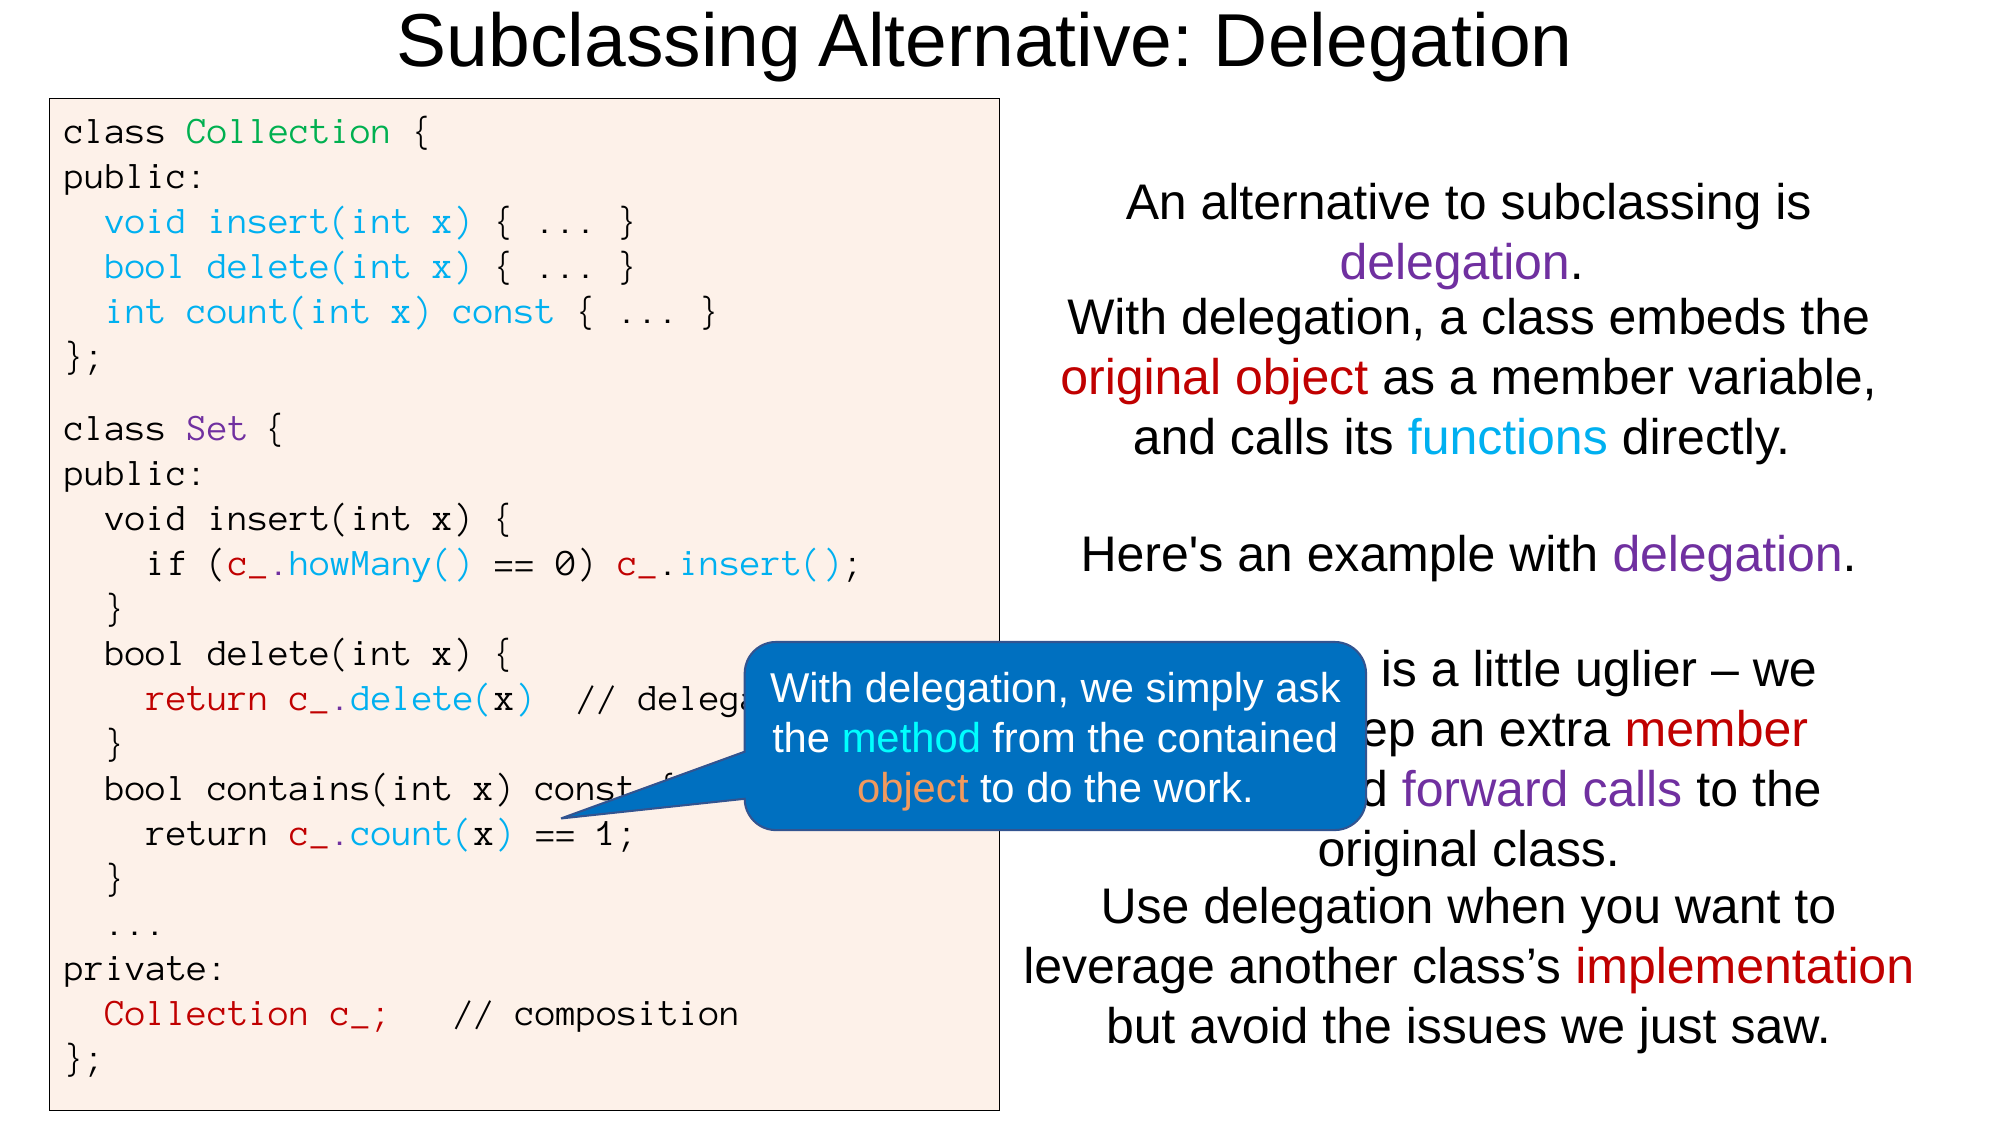

Subclassing Alternative: Delegation
class Collection {
public:
  void insert(int x) { ... }
  bool delete(int x) { ... }
  int count(int x) const { ... }
};

class Set: public Collection {
public:
  void insert(int x) {
    if (c_.howMany() == 0) c_.insert();
  }
  bool delete(int x) {
    return c_.delete(x)  // delegation
  }
  bool contains(int x) const {
    return c_.count(x) == 1;
  }
  ...
private:
  Collection c_;   // composition
};
An alternative to subclassing is delegation.
With delegation, a class embeds the original object as a member variable, and calls its functions directly.
{
Here's an example with delegation.
Clearly this is a little uglier – we have to keep an extra member variable and forward calls to the original class.
With delegation, we simply ask the method from the contained object to do the work.
Use delegation when you want to leverage another class’s implementation but avoid the issues we just saw.